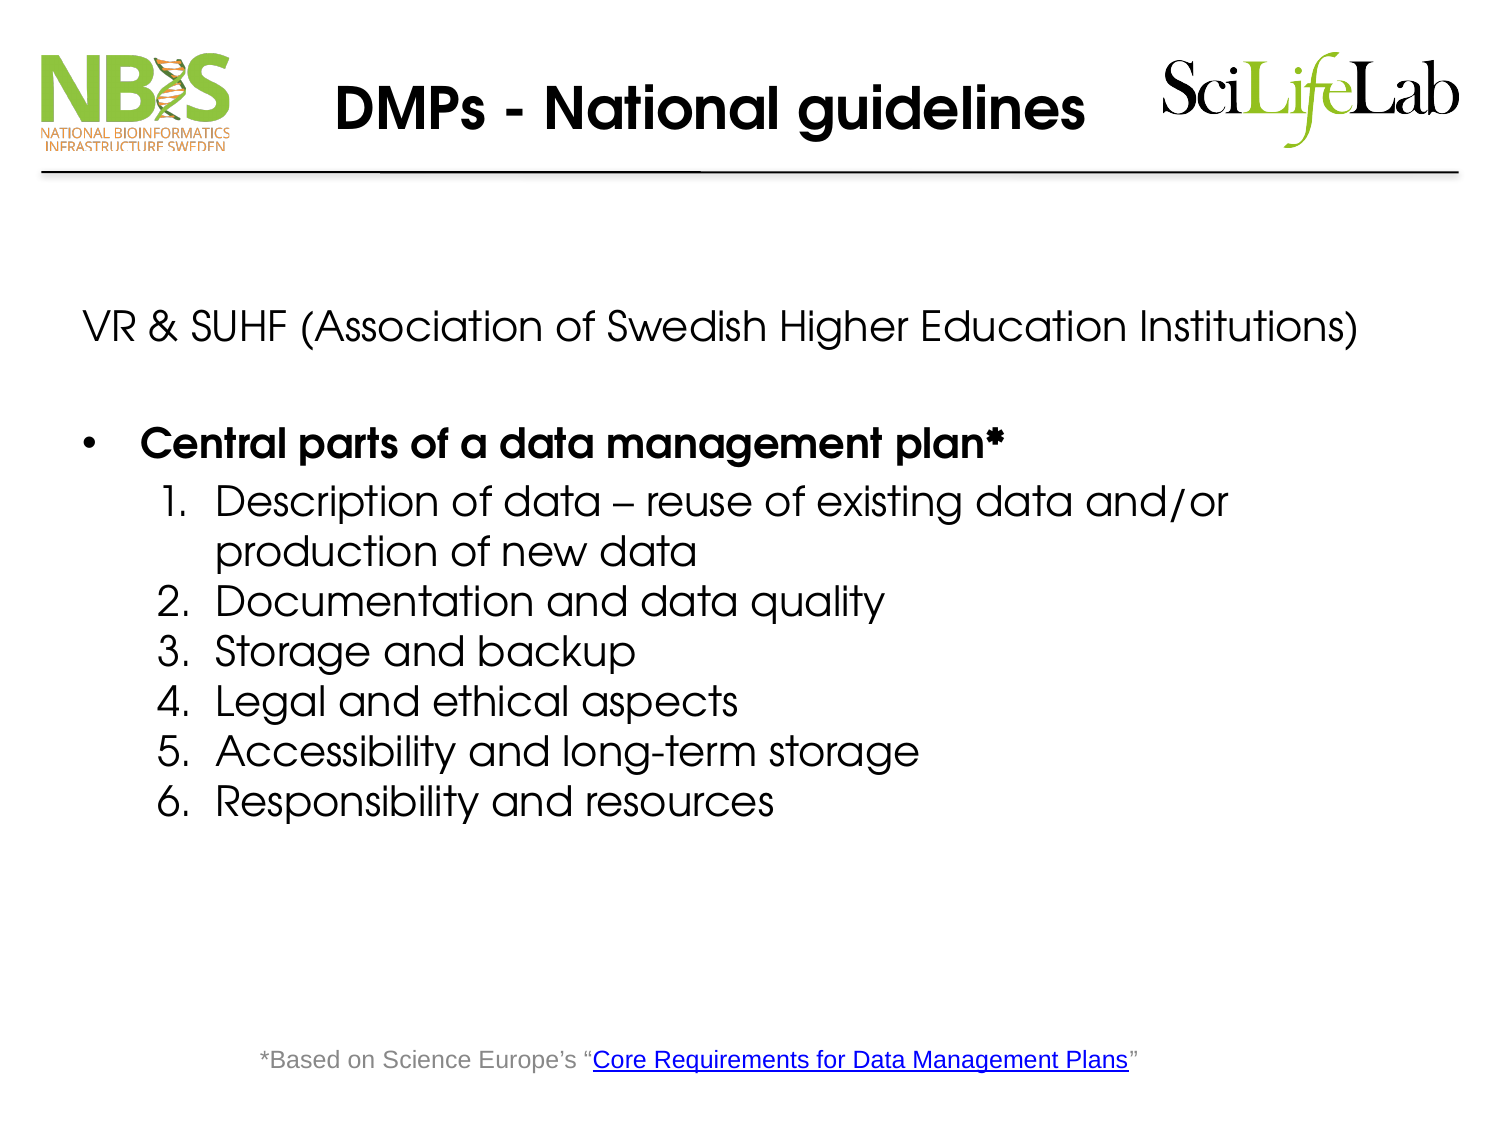

# DMPs - National guidelines
VR & SUHF (Association of Swedish Higher Education Institutions)

Central parts of a data management plan*
Description of data – reuse of existing data and/or production of new data
Documentation and data quality
Storage and backup
Legal and ethical aspects
Accessibility and long-term storage
Responsibility and resources

*Based on Science Europe’s “Core Requirements for Data Management Plans”